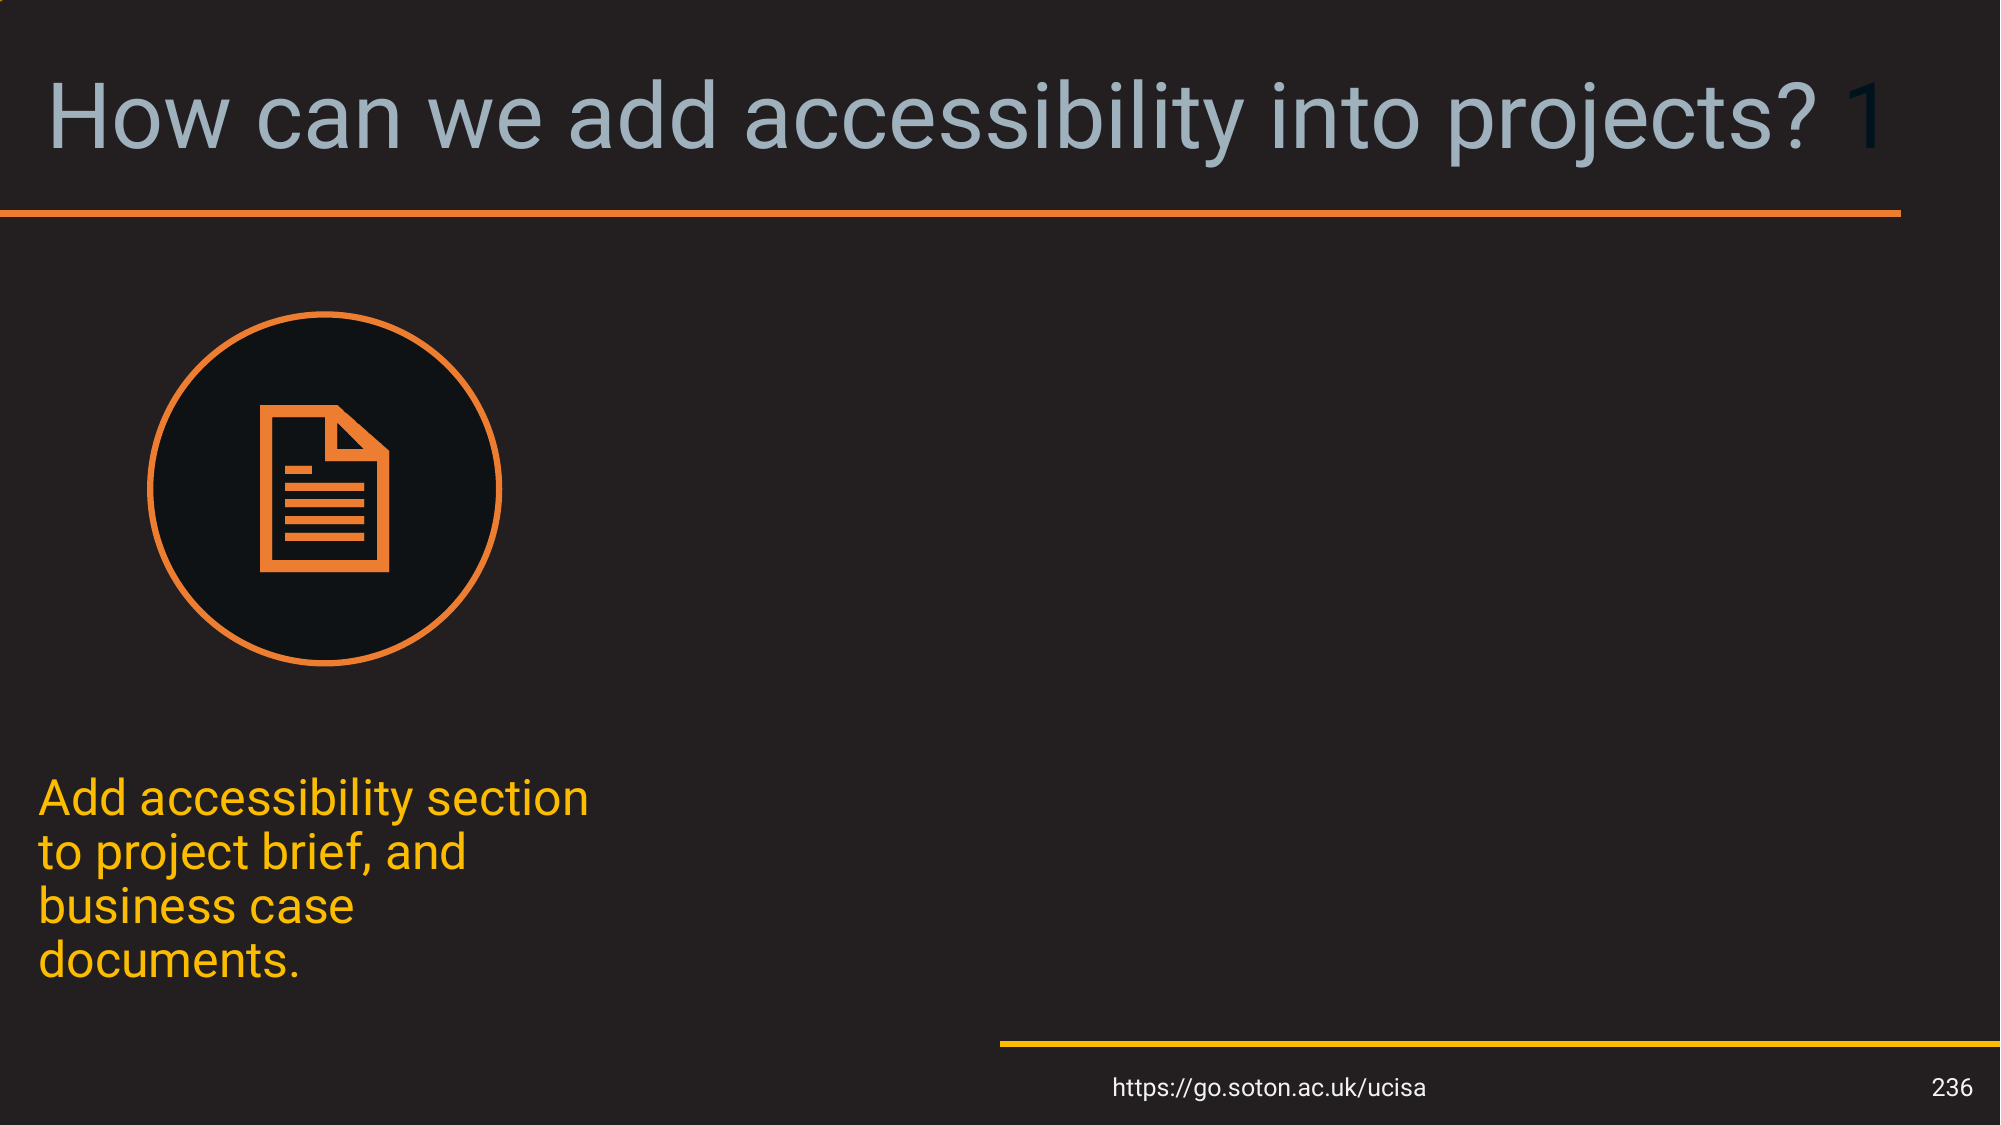

# How can we add accessibility into projects? 1

Add accessibility section to project brief, and business case documents.
Specify the production / updating of an accessibility statement as a deliverable.
Create a standard work-package for the creation of accessibility statements.
236
https://go.soton.ac.uk/ucisa